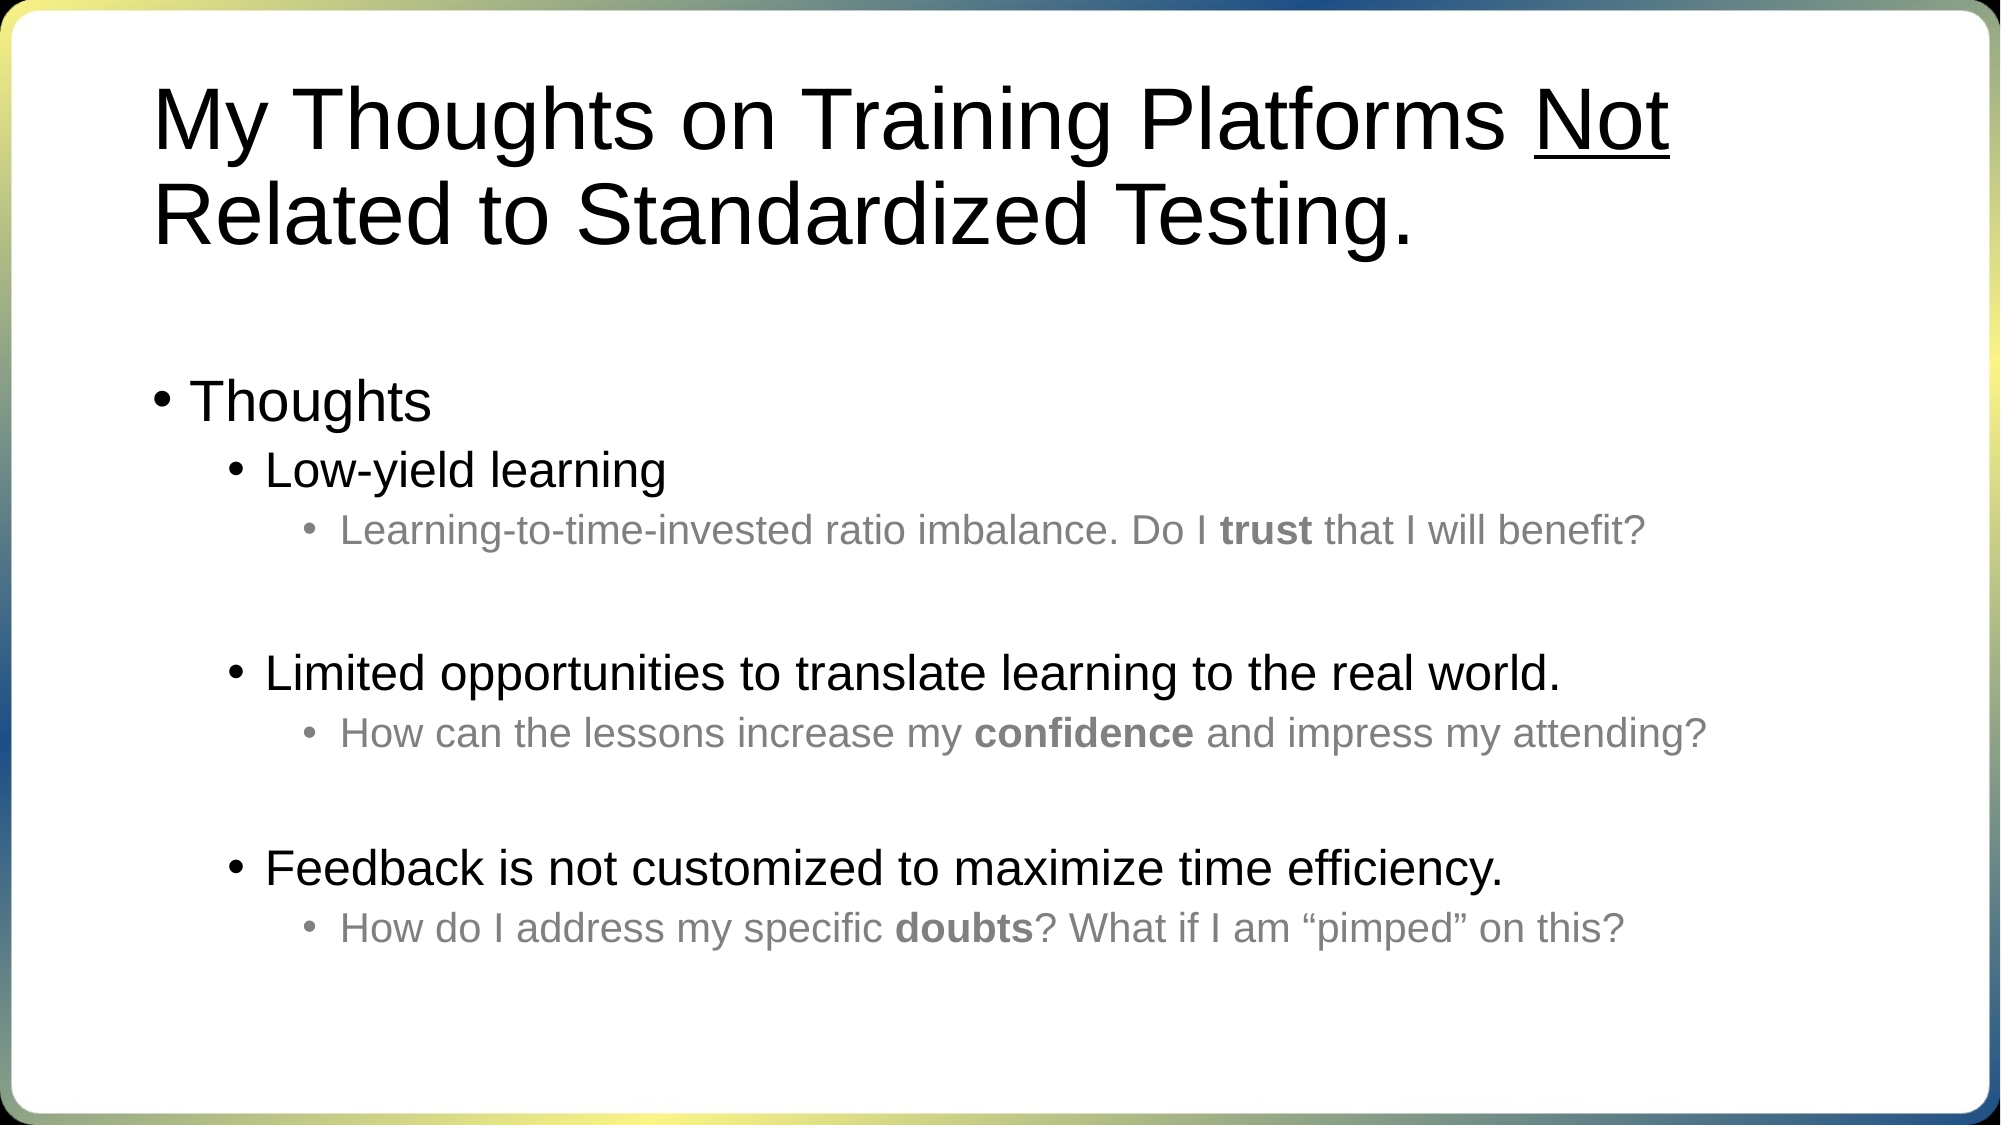

# My Thoughts on Training Platforms Not Related to Standardized Testing.
Thoughts
Low-yield learning
Learning-to-time-invested ratio imbalance. Do I trust that I will benefit?

Limited opportunities to translate learning to the real world.
How can the lessons increase my confidence and impress my attending?

Feedback is not customized to maximize time efficiency.
How do I address my specific doubts? What if I am “pimped” on this?